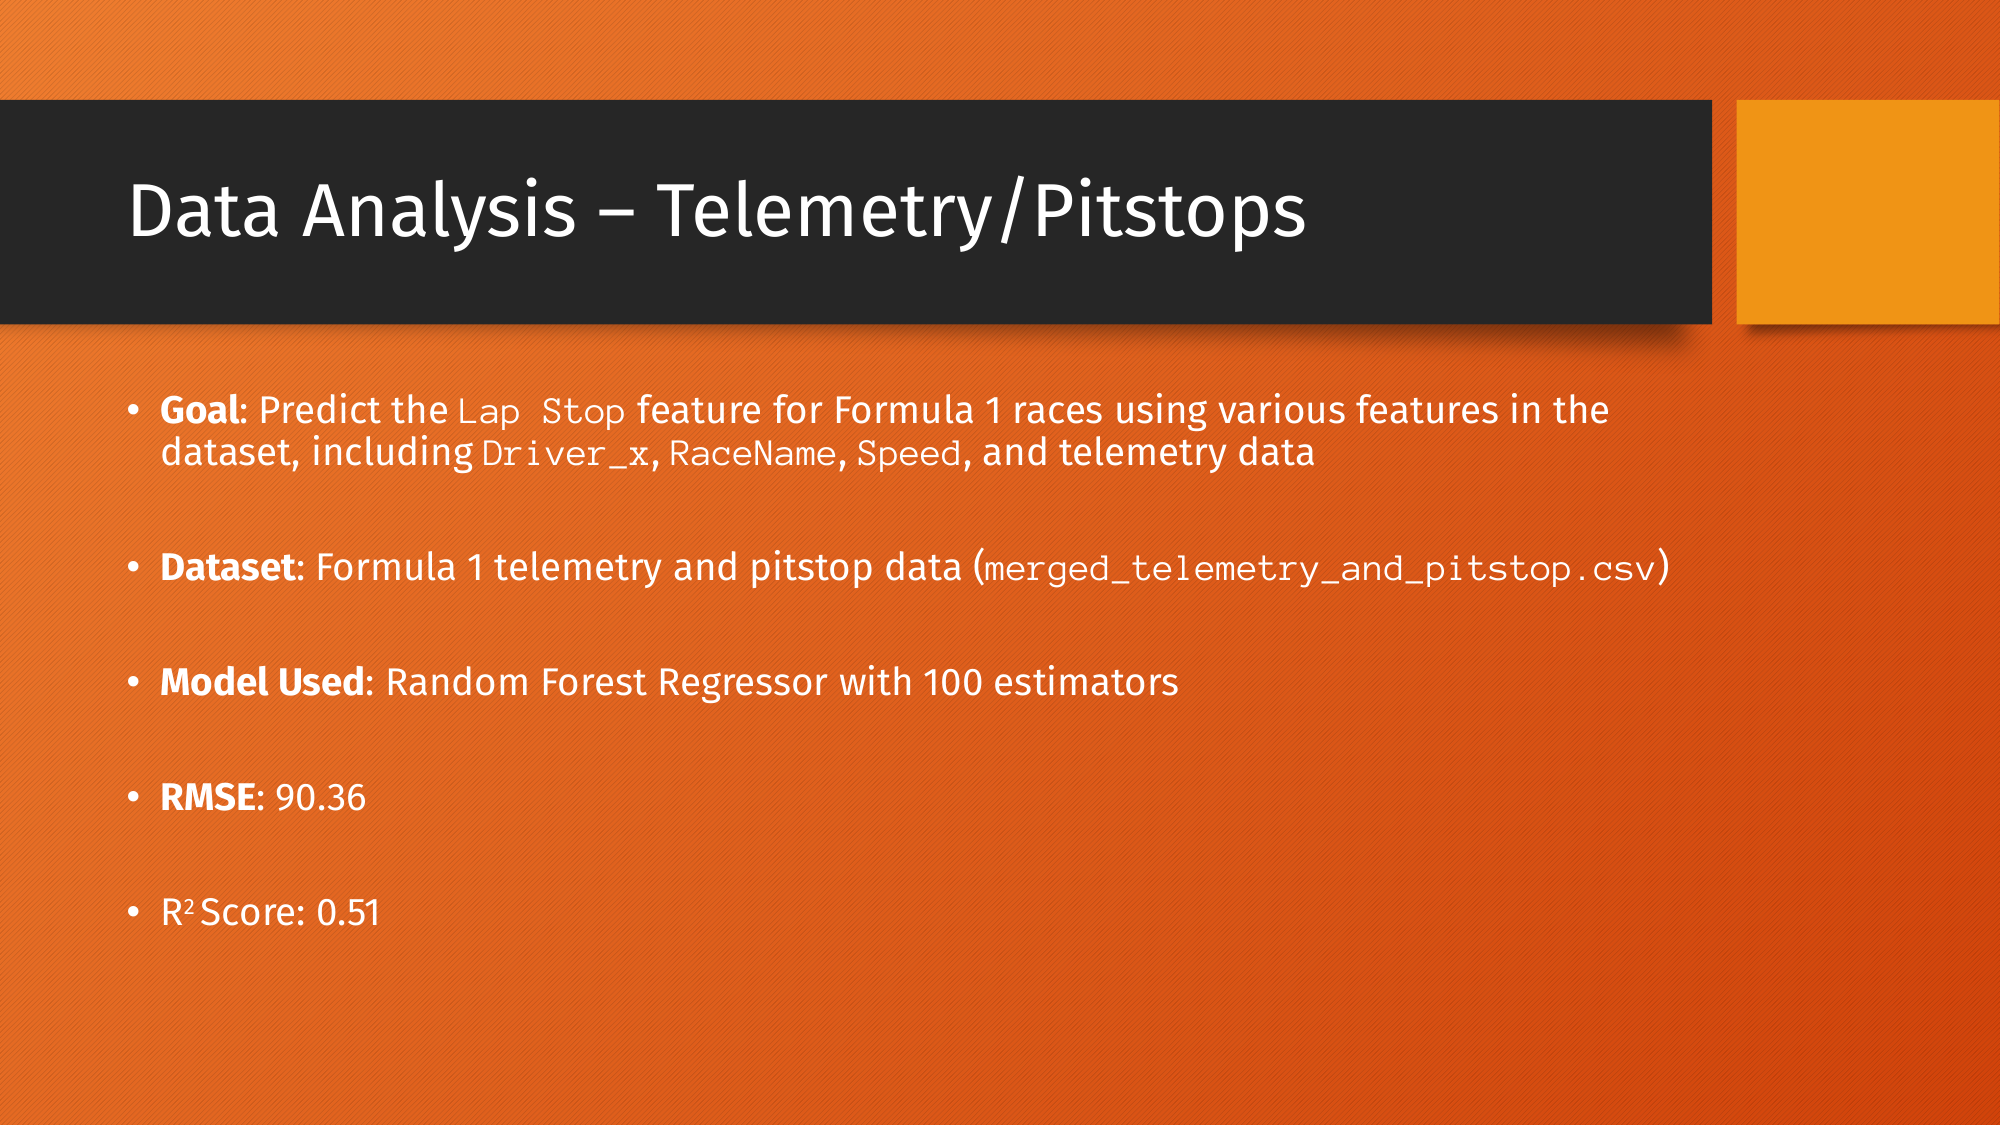

# Data Analysis – Telemetry/Pitstops
Goal: Predict the Lap Stop feature for Formula 1 races using various features in the dataset, including Driver_x, RaceName, Speed, and telemetry data

Dataset: Formula 1 telemetry and pitstop data (merged_telemetry_and_pitstop.csv)

Model Used: Random Forest Regressor with 100 estimators

RMSE: 90.36

R2 Score: 0.51